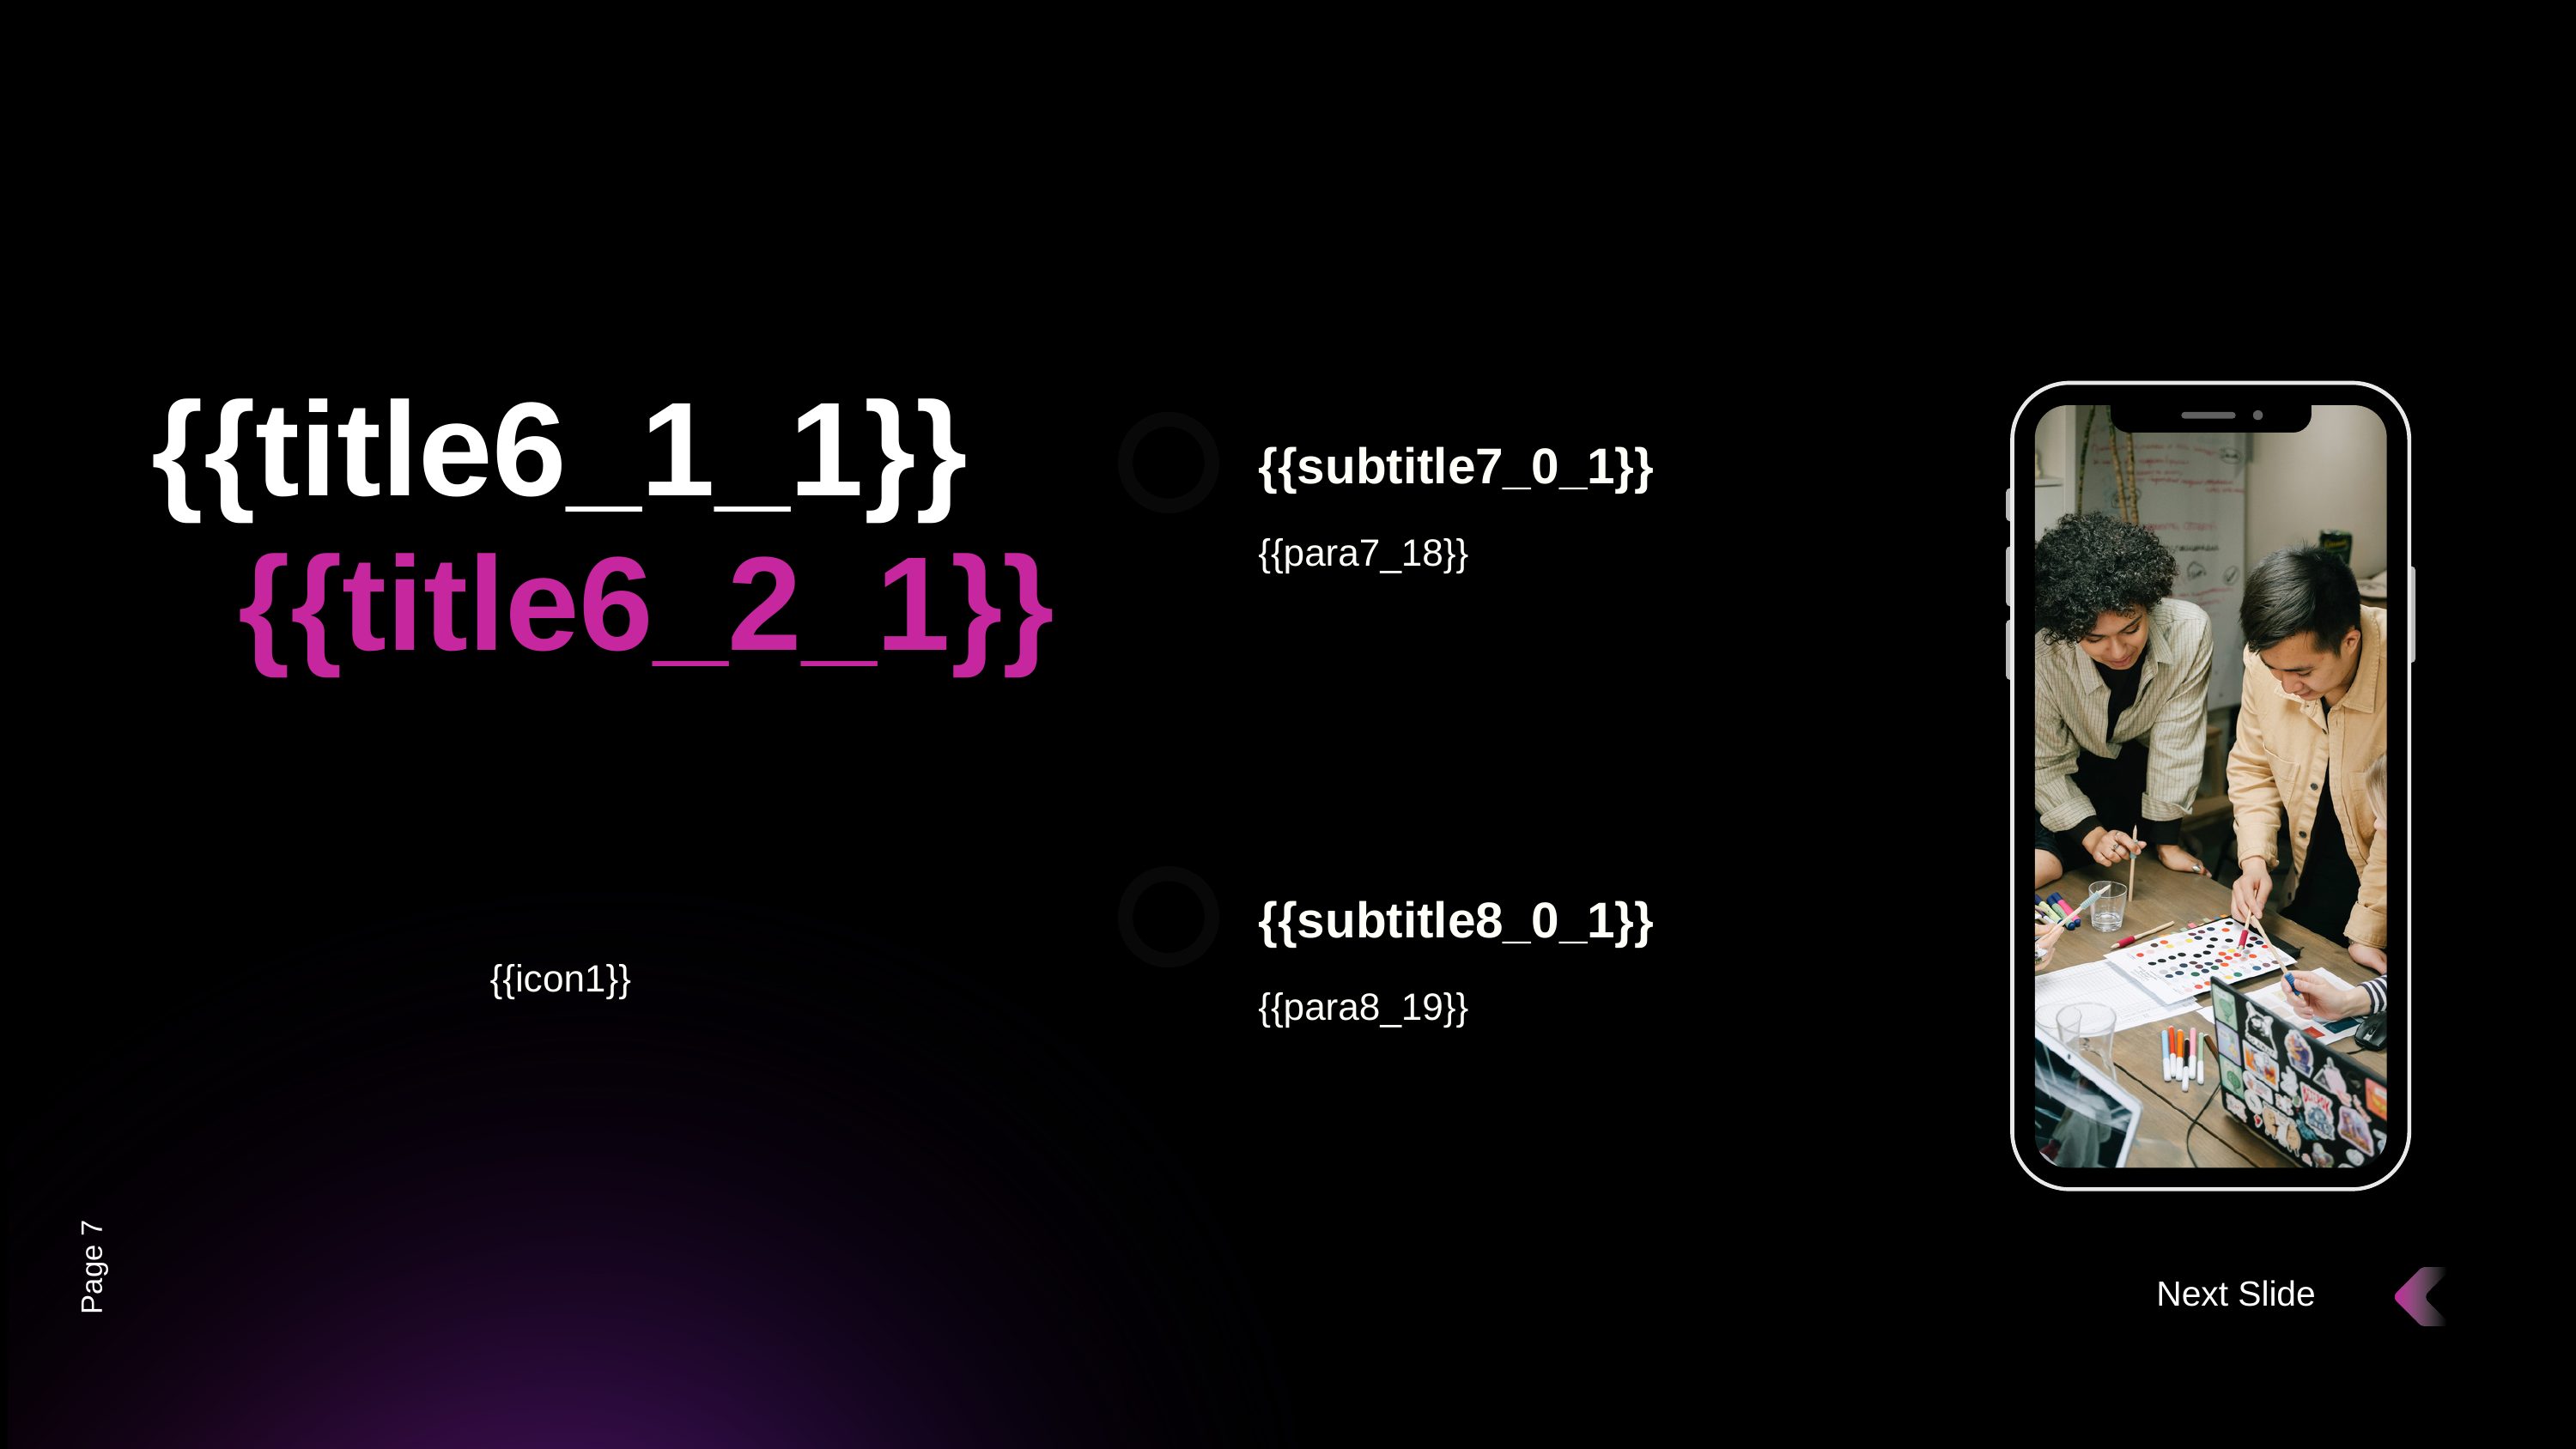

{{title6_1_1}}

{{subtitle7_0_1}}
{{para7_18}}
{{title6_2_1}}

{{subtitle8_0_1}}
{{icon1}}
{{para8_19}}
Page 7

Next Slide